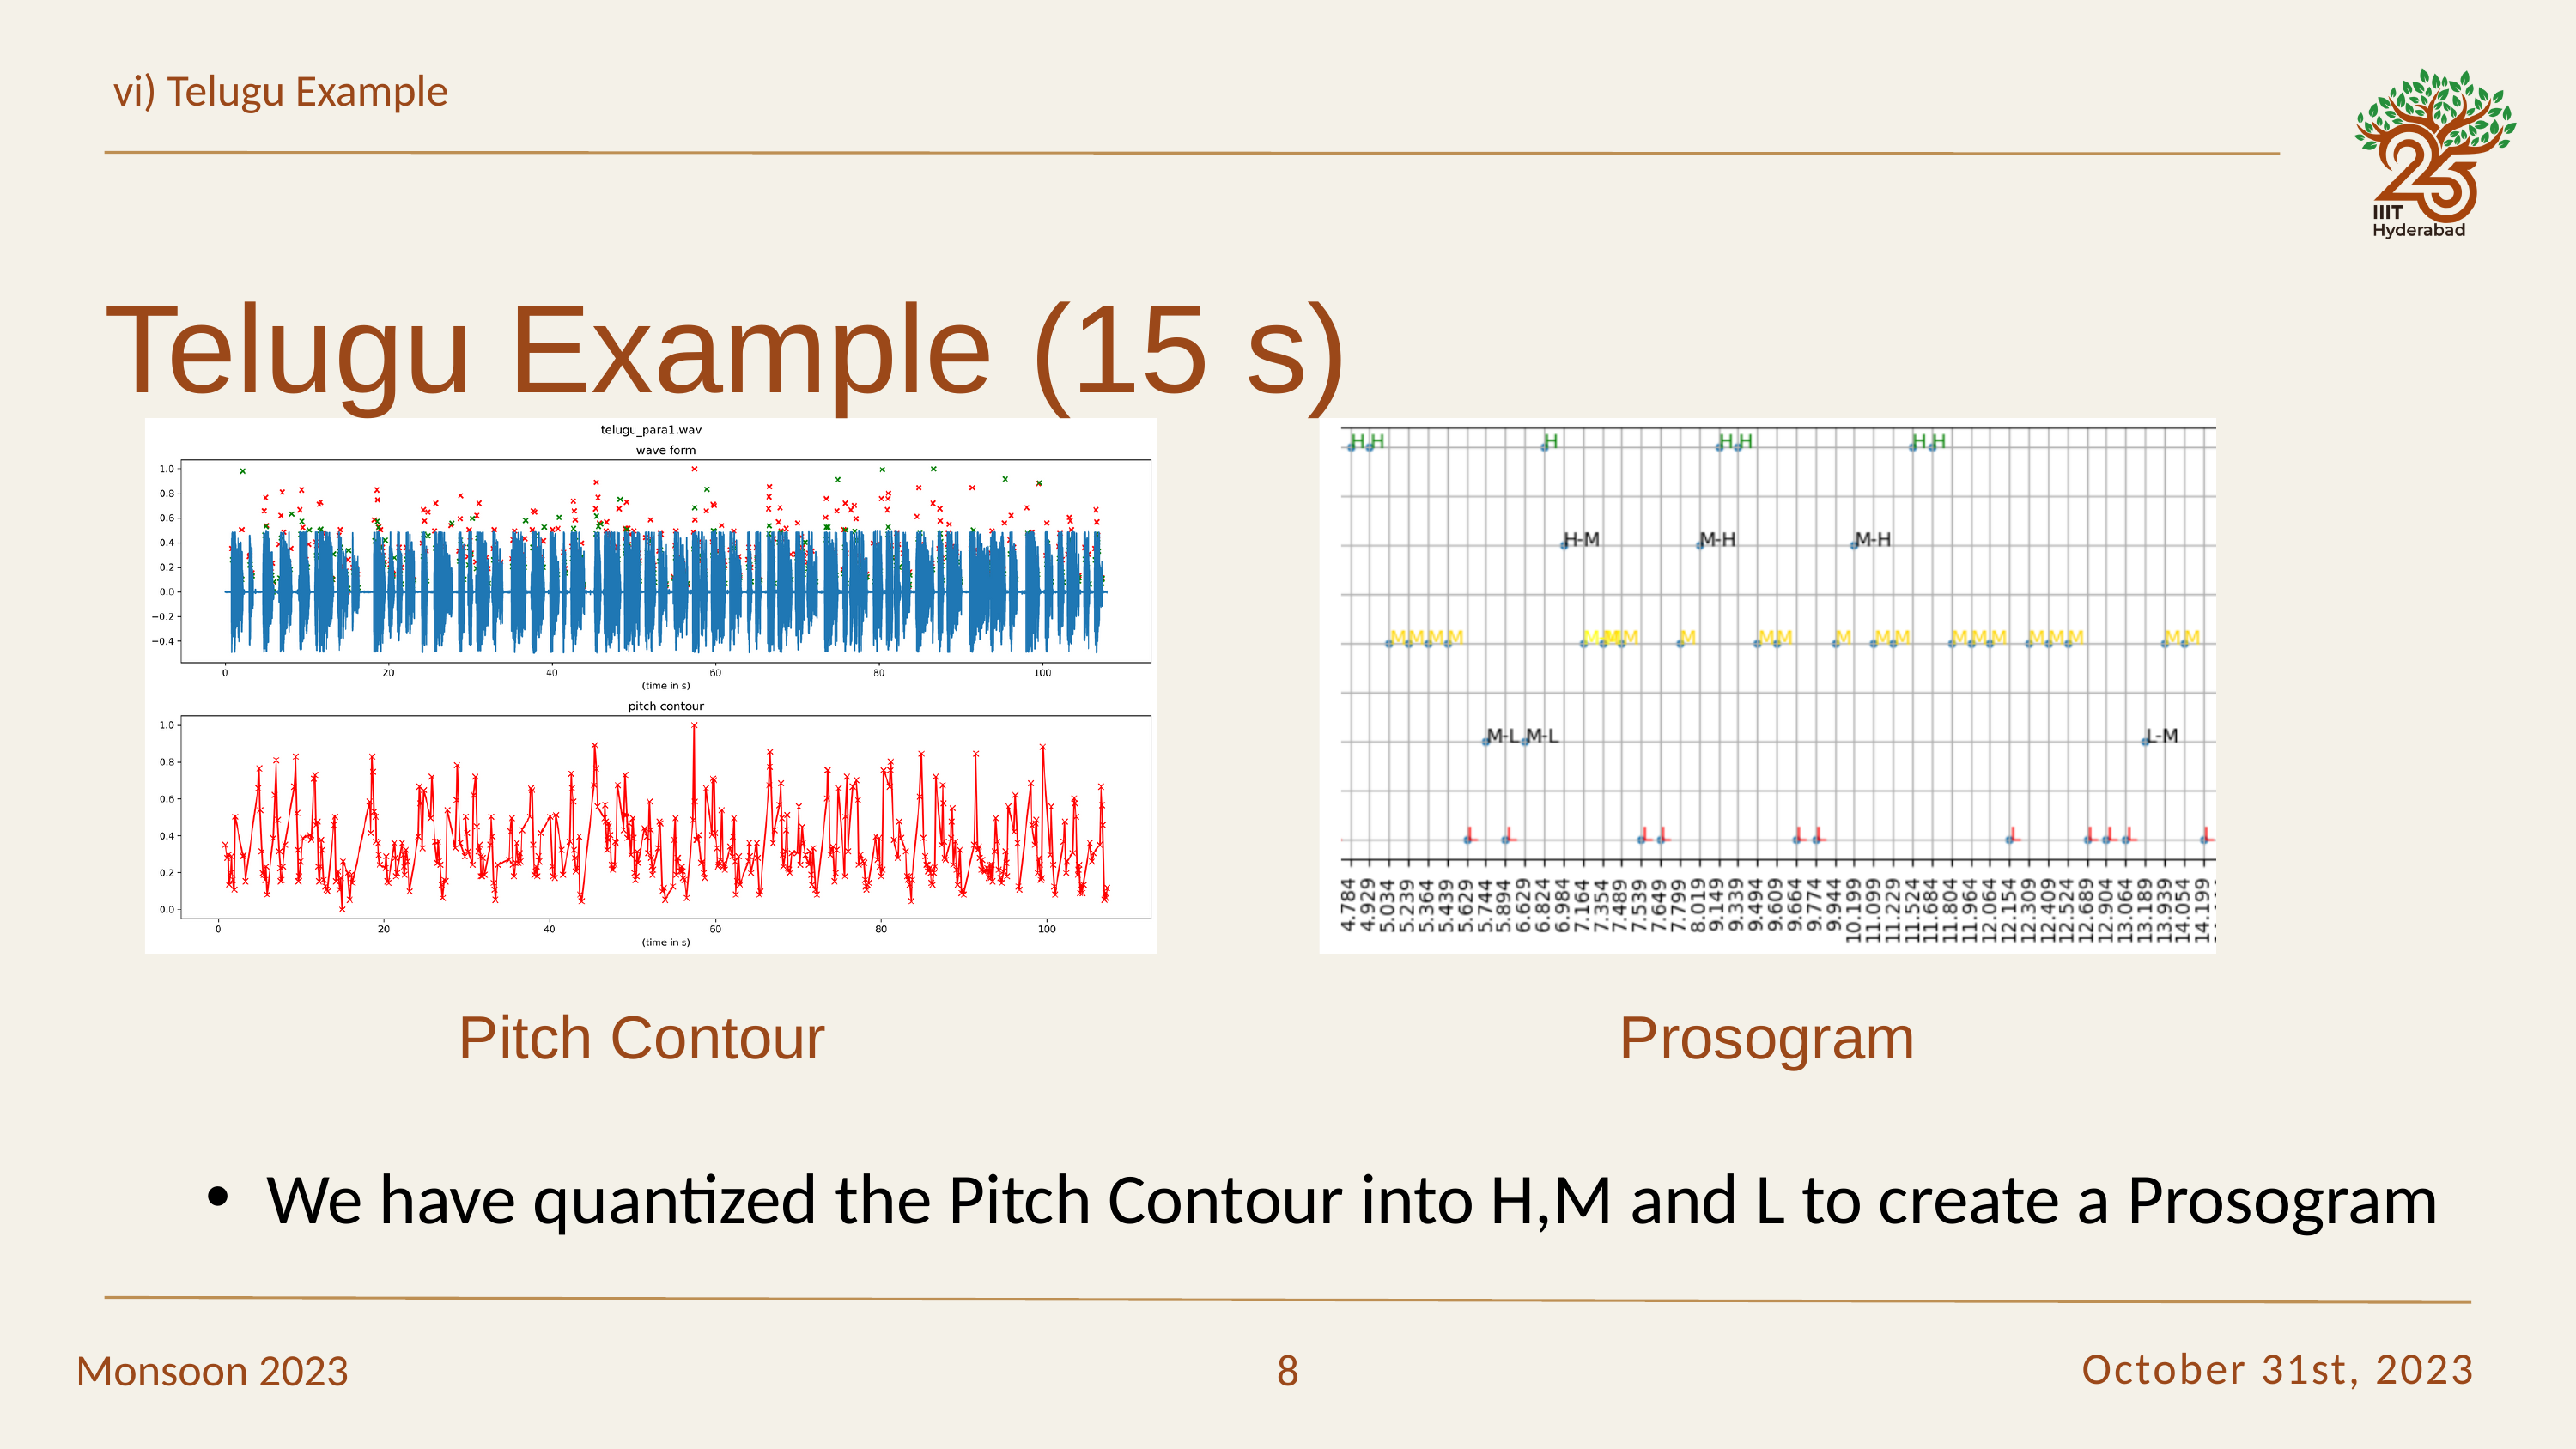

vi) Telugu Example

Telugu Example (15 s)

Pitch Contour
Prosogram
We have quantized the Pitch Contour into H,M and L to create a Prosogram

October 31st, 2023
Monsoon 2023
8